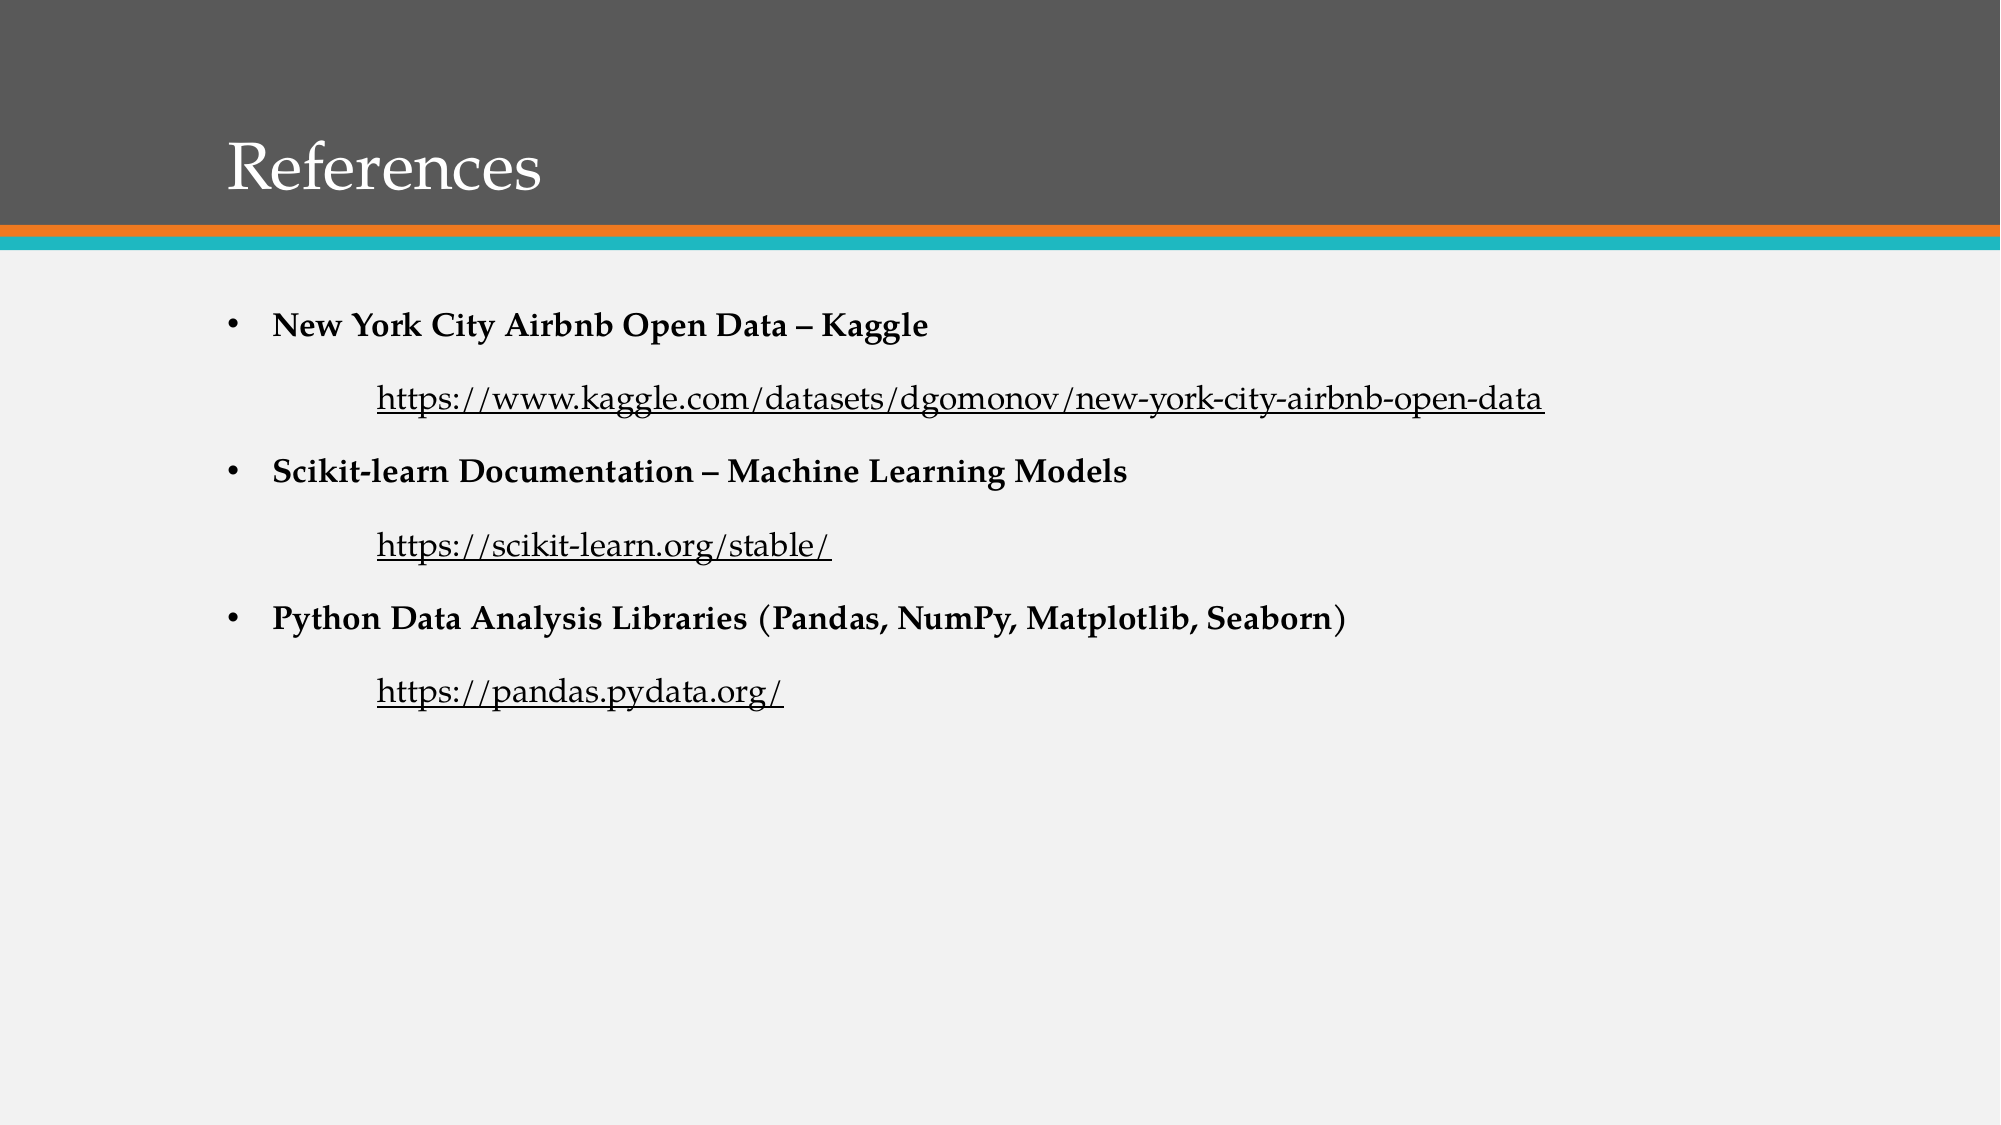

# References
New York City Airbnb Open Data – Kaggle
	https://www.kaggle.com/datasets/dgomonov/new-york-city-airbnb-open-data
Scikit-learn Documentation – Machine Learning Models
	https://scikit-learn.org/stable/
Python Data Analysis Libraries (Pandas, NumPy, Matplotlib, Seaborn)
	https://pandas.pydata.org/